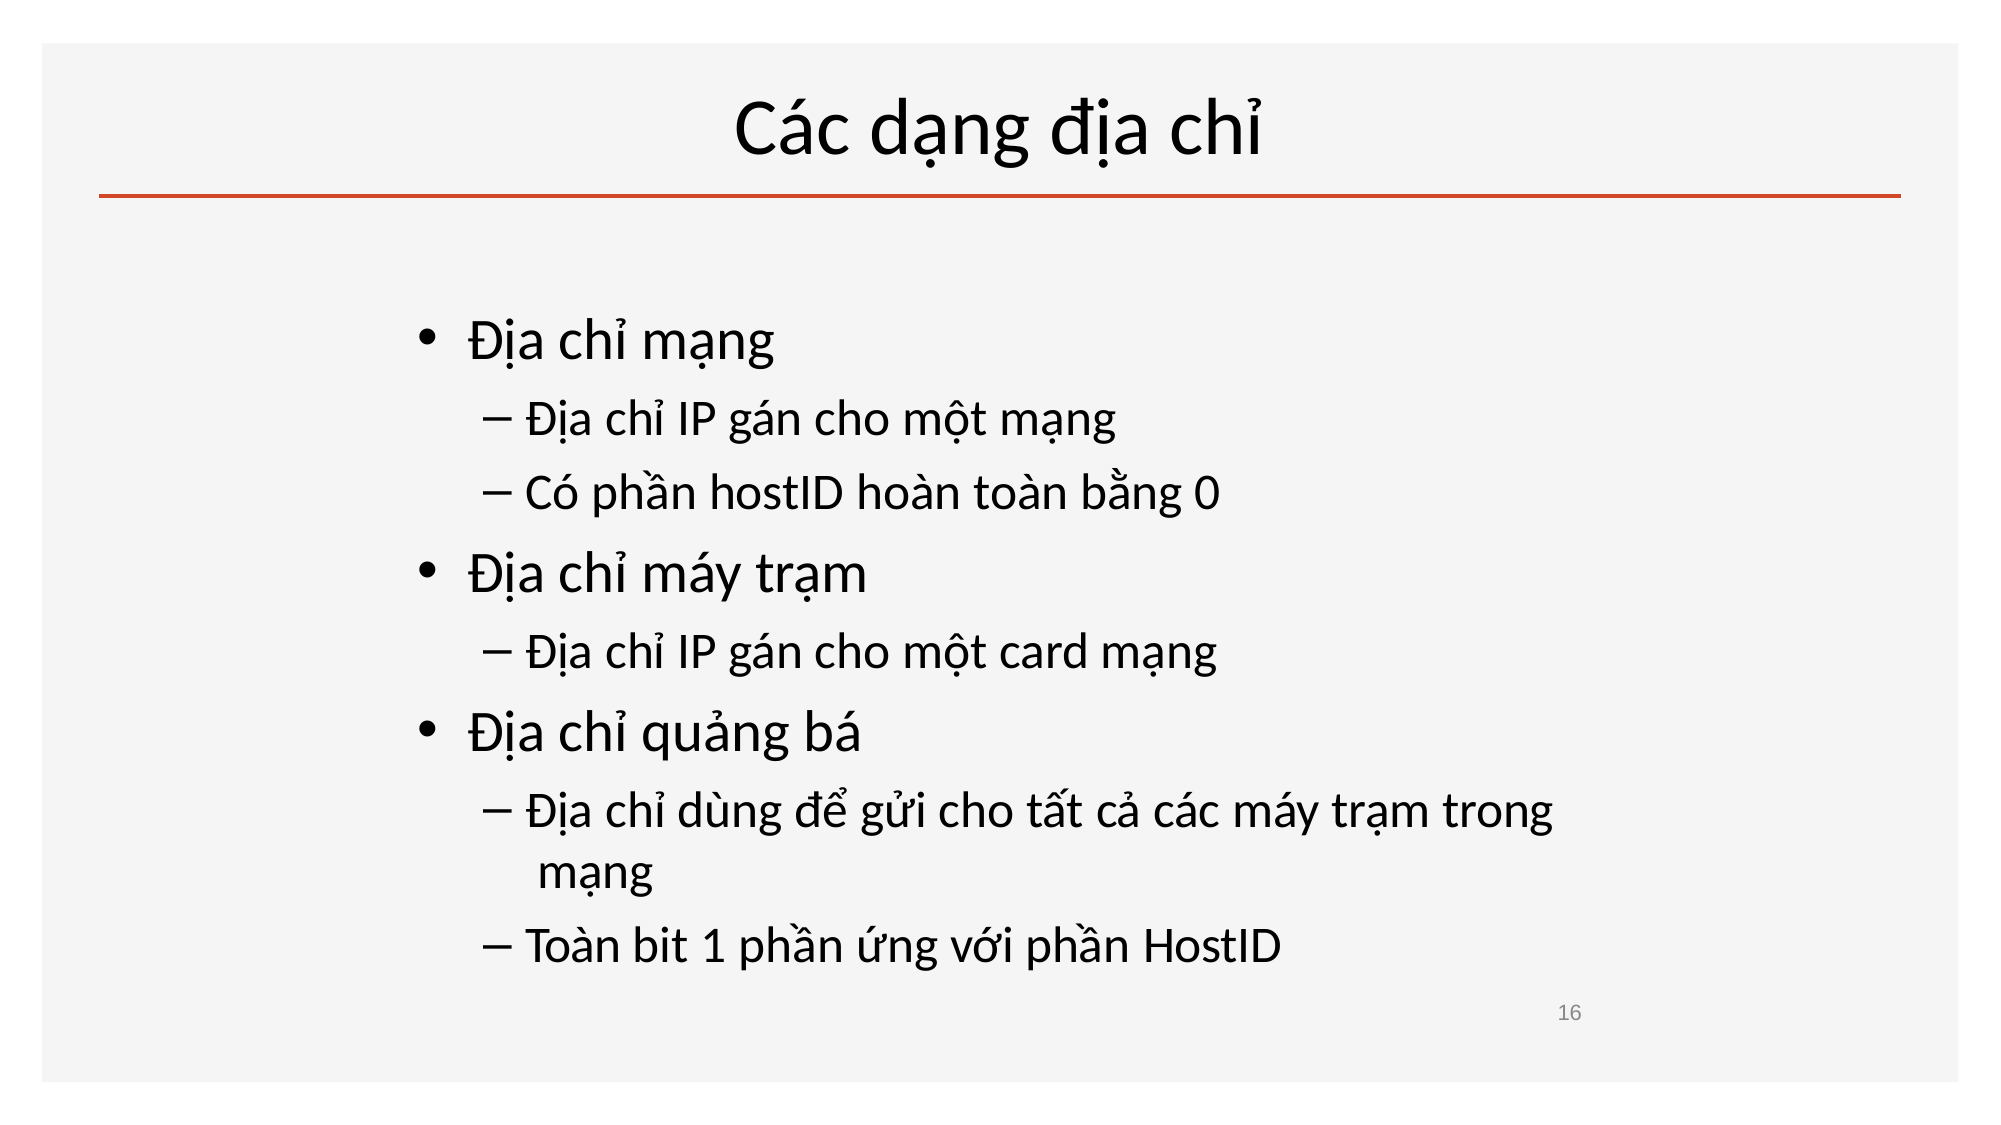

# Các dạng địa chỉ
Địa chỉ mạng
Địa chỉ IP gán cho một mạng
Có phần hostID hoàn toàn bằng 0
Địa chỉ máy trạm
Địa chỉ IP gán cho một card mạng
Địa chỉ quảng bá
Địa chỉ dùng để gửi cho tất cả các máy trạm trong  mạng
Toàn bit 1 phần ứng với phần HostID
16